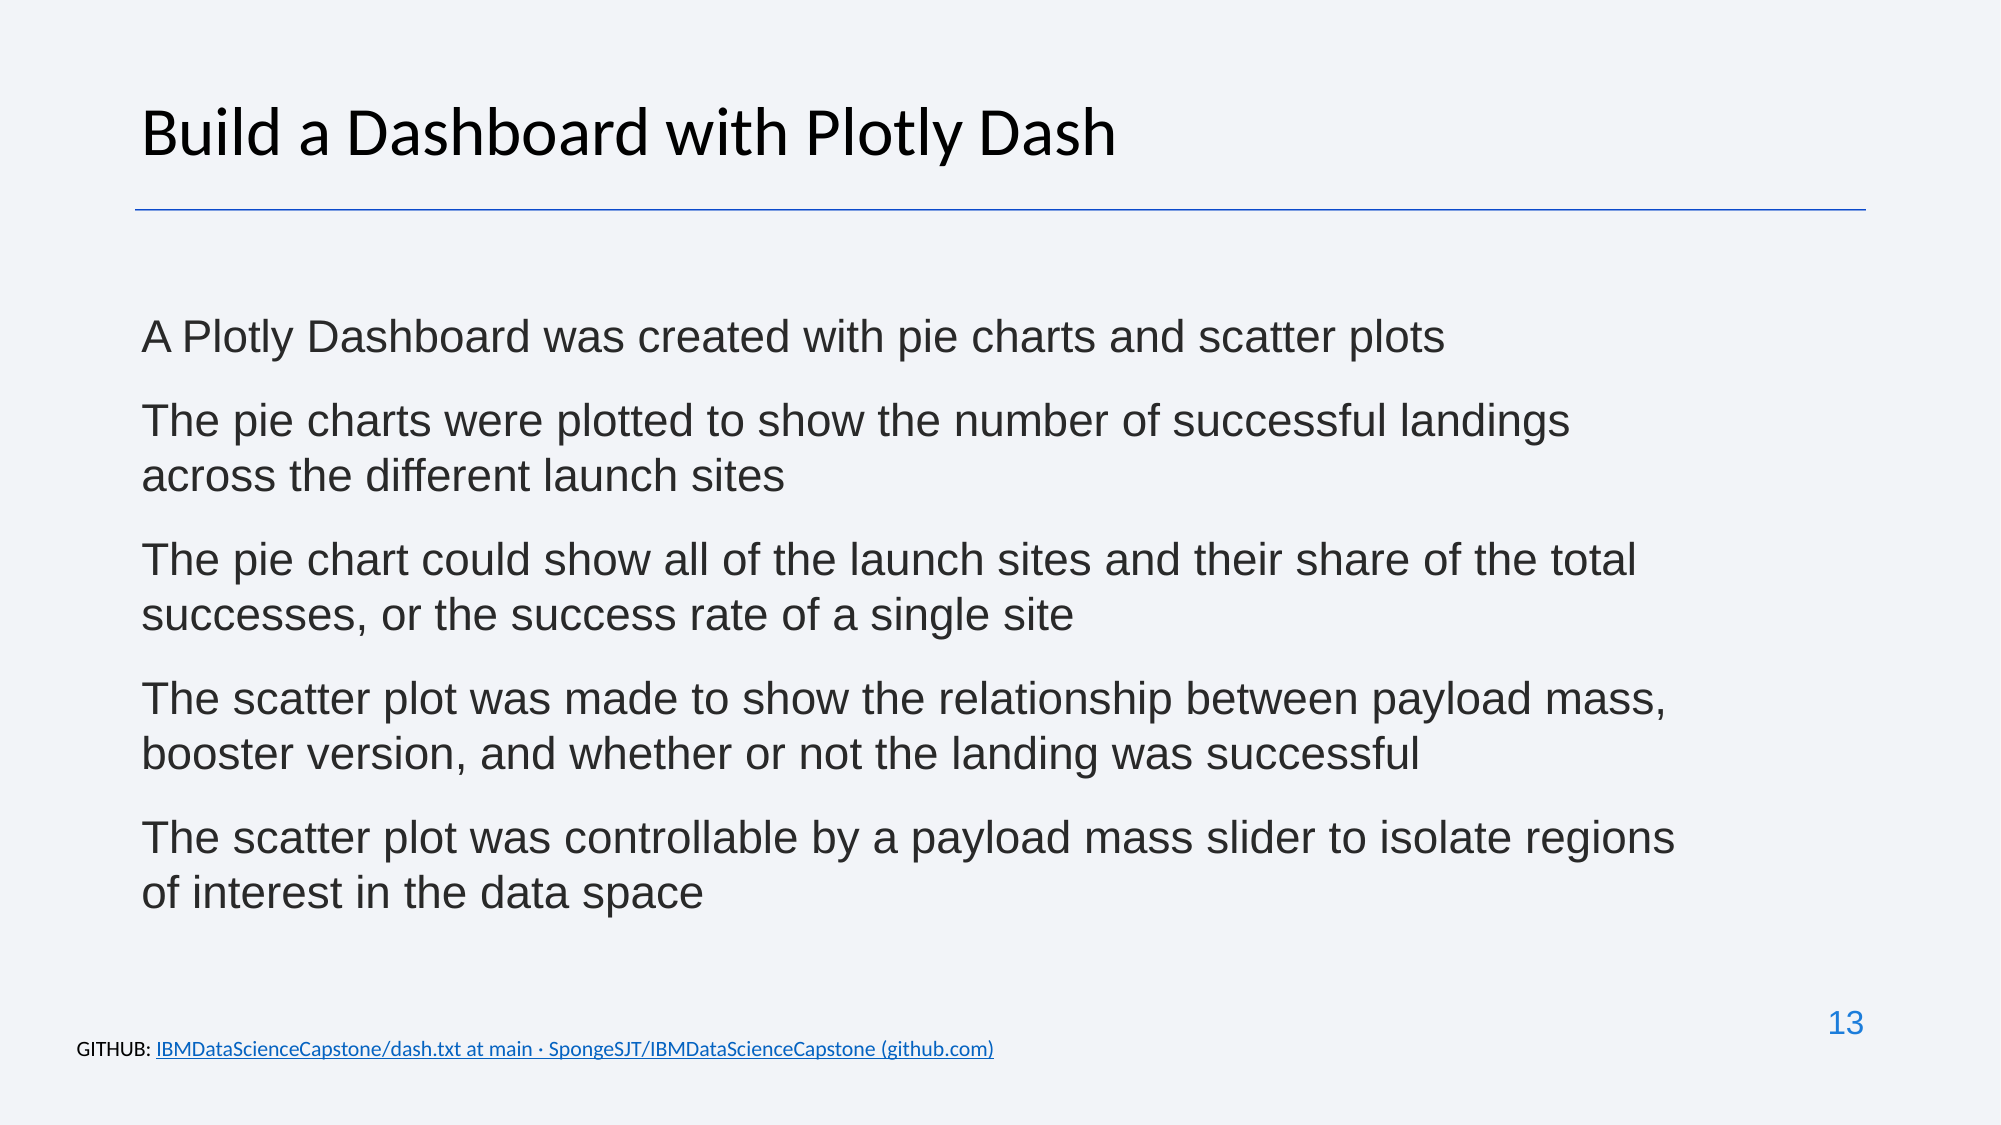

Build a Dashboard with Plotly Dash
A Plotly Dashboard was created with pie charts and scatter plots
The pie charts were plotted to show the number of successful landings across the different launch sites
The pie chart could show all of the launch sites and their share of the total successes, or the success rate of a single site
The scatter plot was made to show the relationship between payload mass, booster version, and whether or not the landing was successful
The scatter plot was controllable by a payload mass slider to isolate regions of interest in the data space

13
GITHUB: IBMDataScienceCapstone/dash.txt at main · SpongeSJT/IBMDataScienceCapstone (github.com)